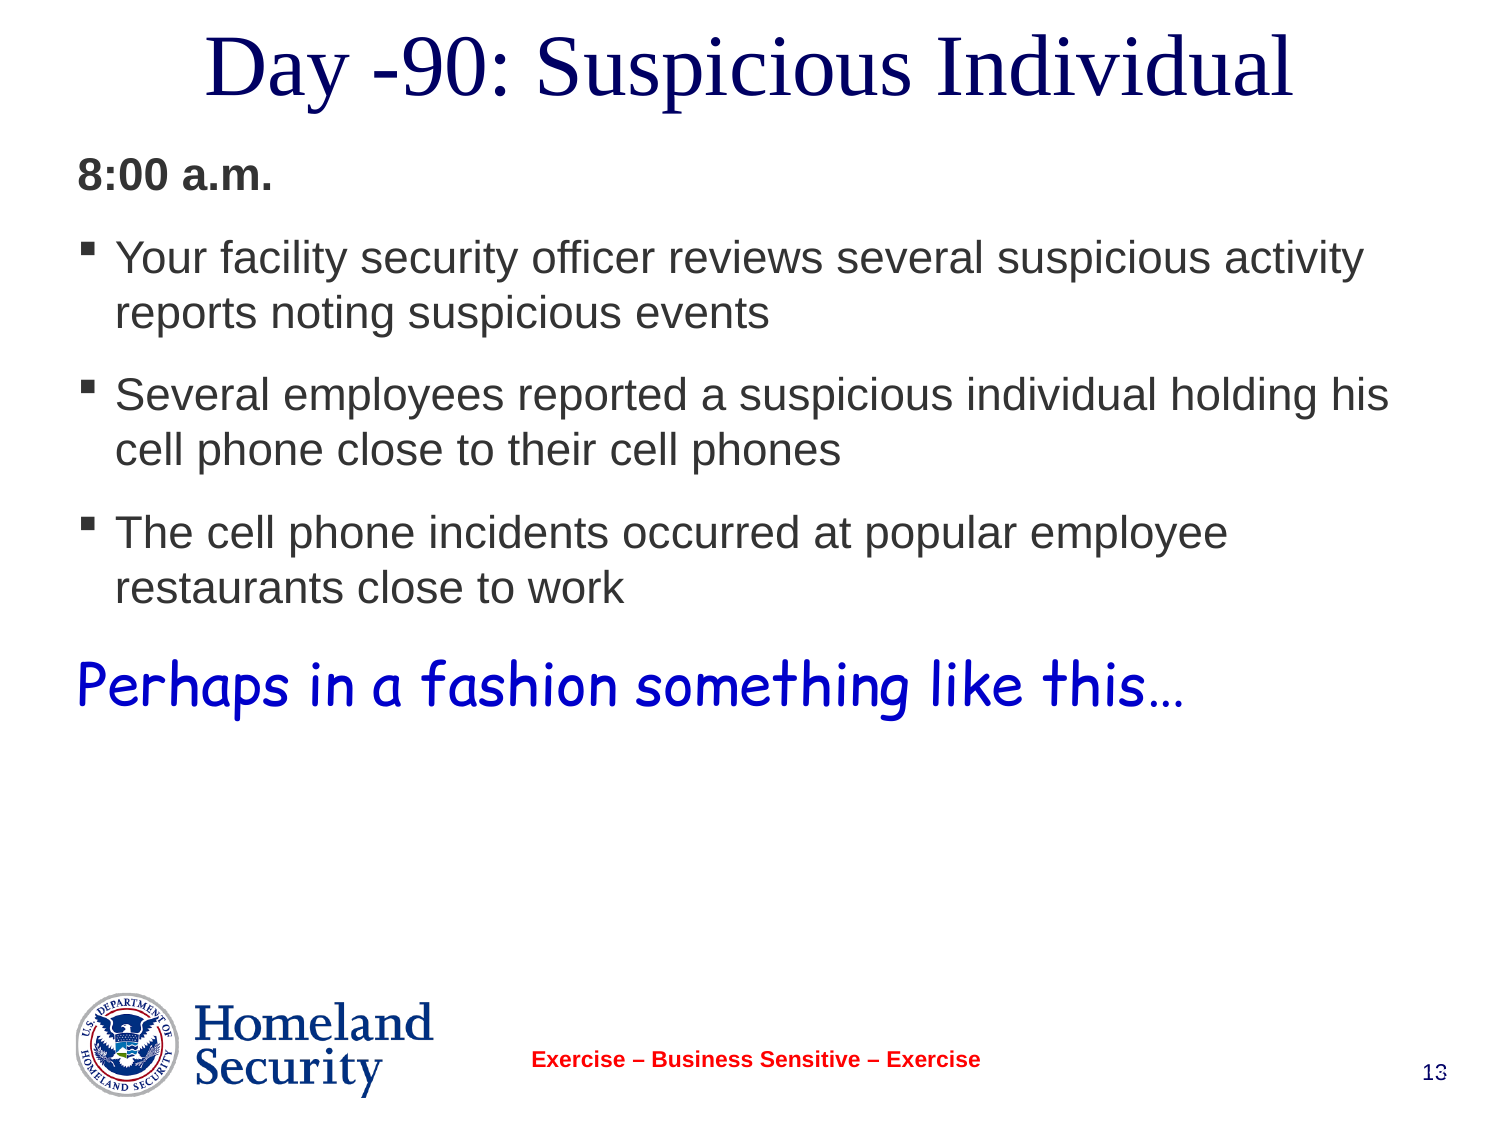

# Day -90: Suspicious Individual
8:00 a.m.
Your facility security officer reviews several suspicious activity reports noting suspicious events
Several employees reported a suspicious individual holding his cell phone close to their cell phones
The cell phone incidents occurred at popular employee restaurants close to work
Perhaps in a fashion something like this…
Exercise – Business Sensitive – Exercise
13